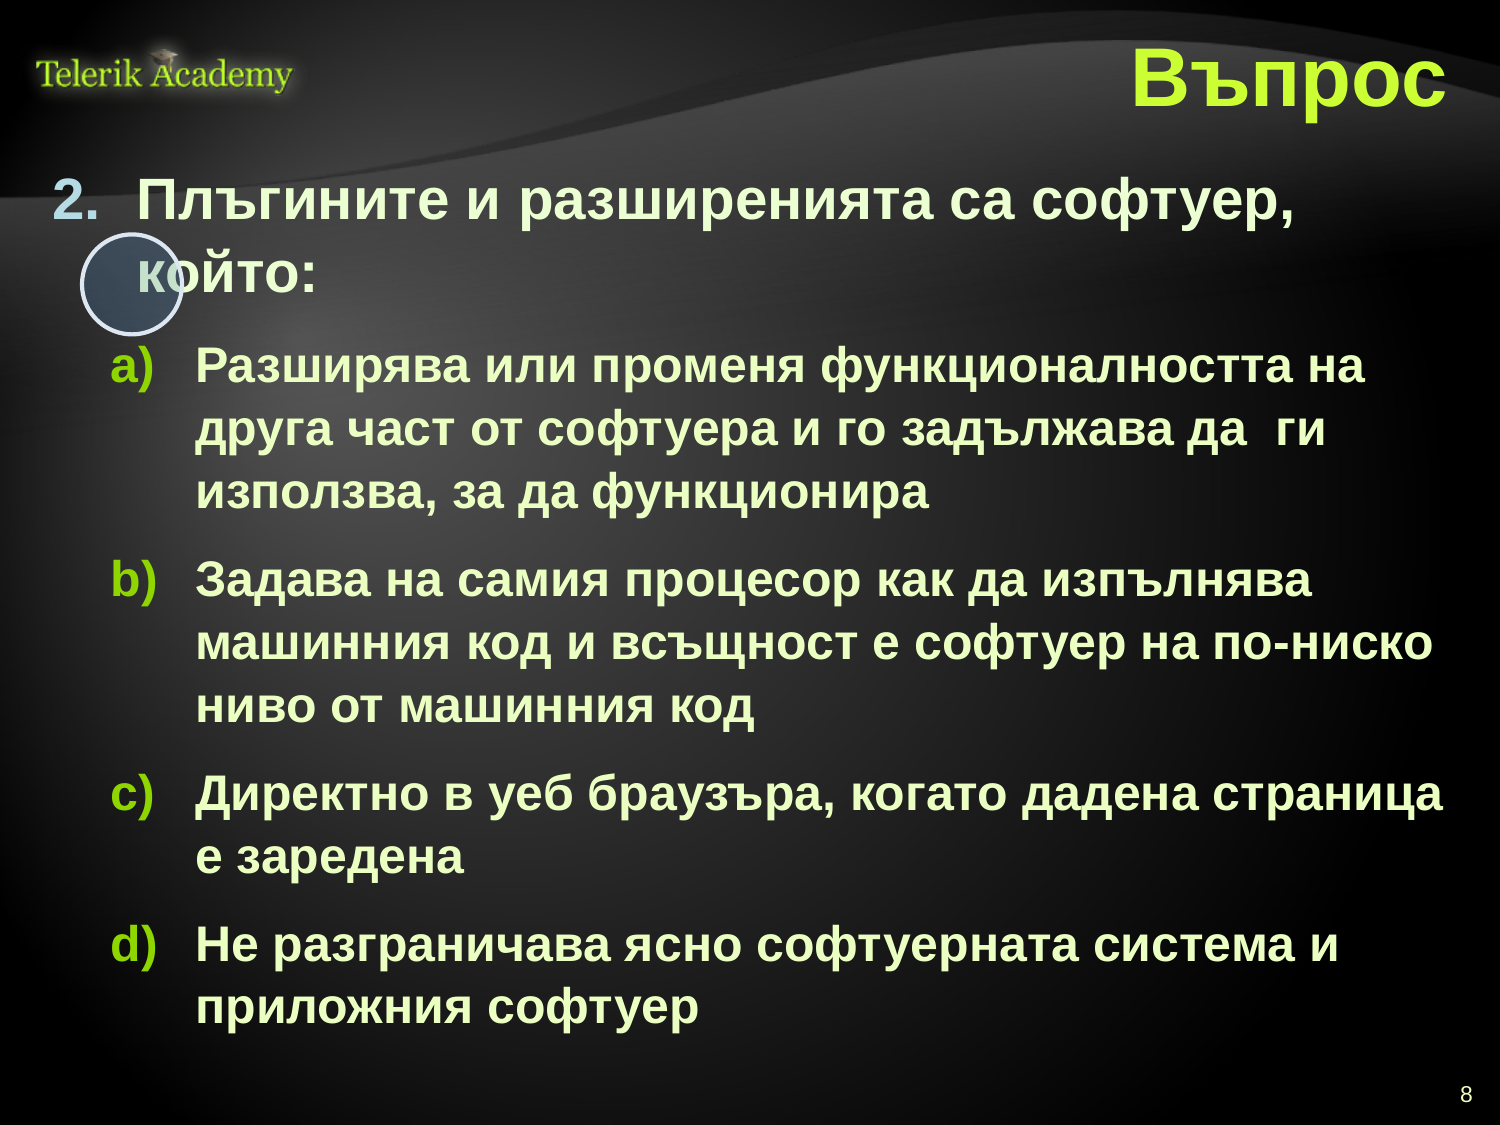

# Въпрос
Плъгините и разширенията са софтуер, който:
Разширява или променя функционалността на друга част от софтуера и го задължава да  ги използва, за да функционира
Задава на самия процесор как да изпълнява машинния код и всъщност е софтуер на по-ниско ниво от машинния код
Директно в уеб браузъра, когато дадена страница е заредена
Не разграничава ясно софтуерната система и приложния софтуер

8